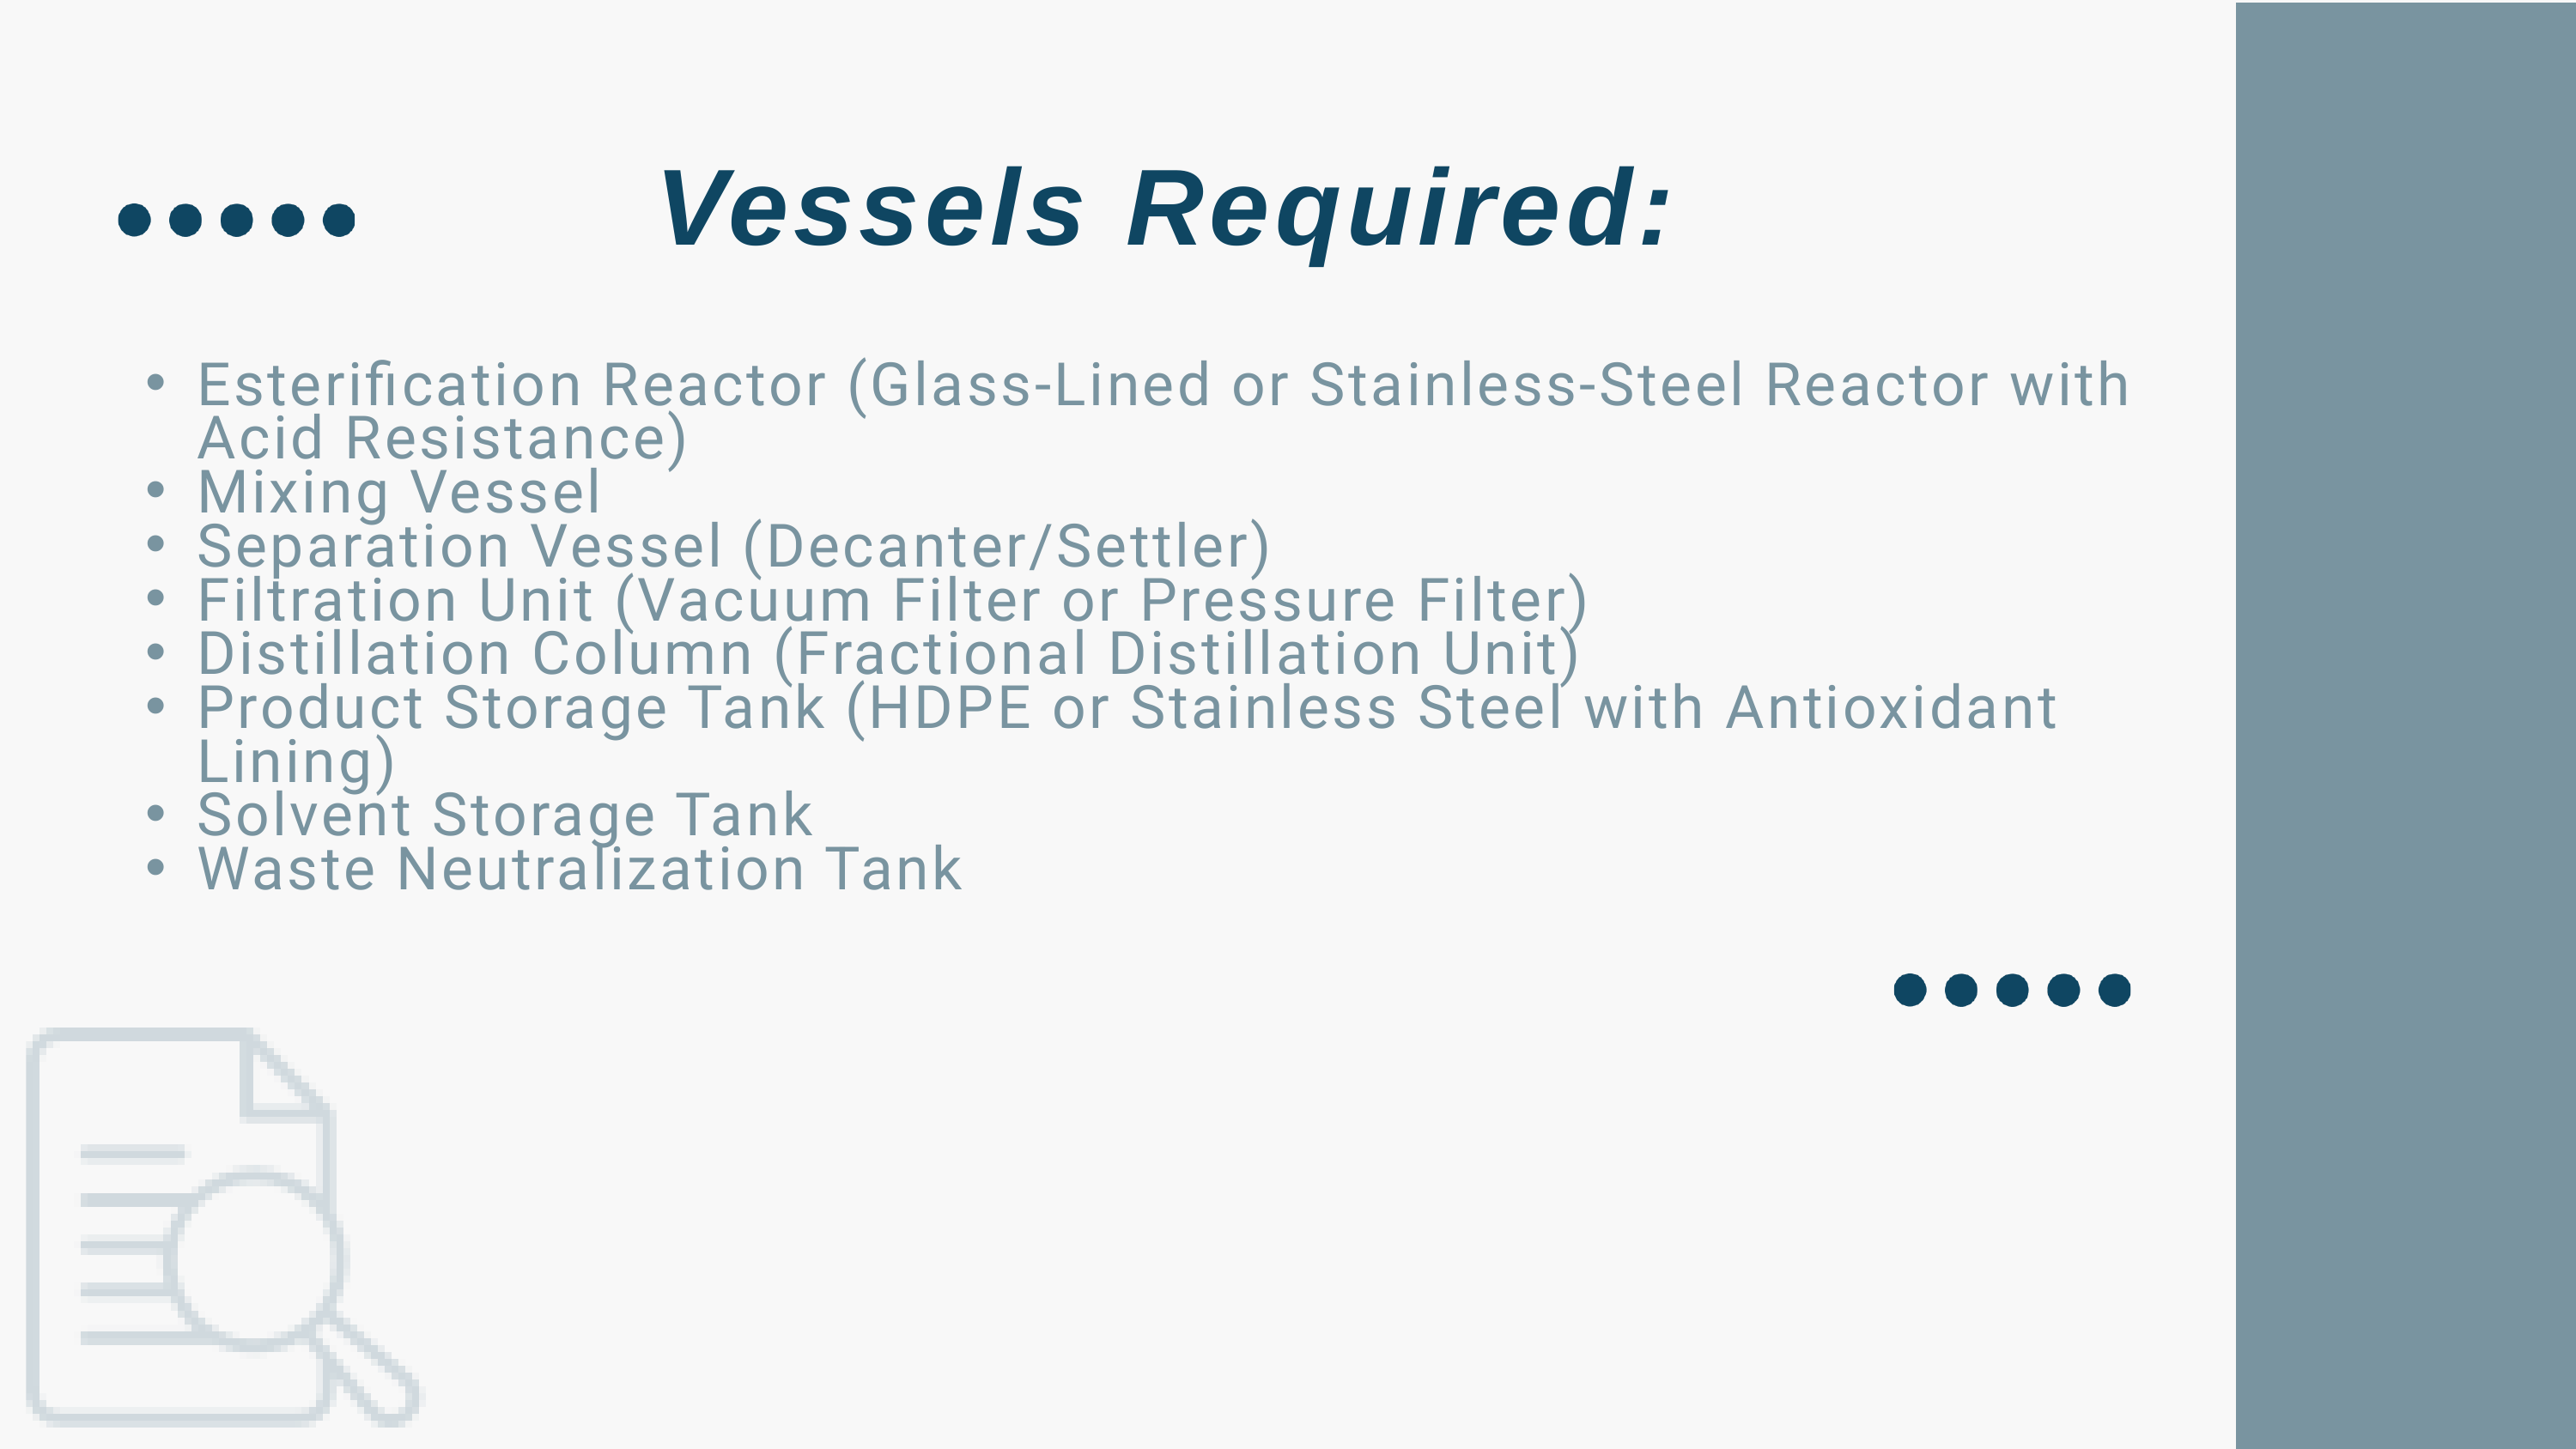

Vessels Required:

Esterification Reactor (Glass-Lined or Stainless-Steel Reactor with Acid Resistance)
Mixing Vessel
Separation Vessel (Decanter/Settler)
Filtration Unit (Vacuum Filter or Pressure Filter)
Distillation Column (Fractional Distillation Unit)
Product Storage Tank (HDPE or Stainless Steel with Antioxidant Lining)
Solvent Storage Tank
Waste Neutralization Tank

34